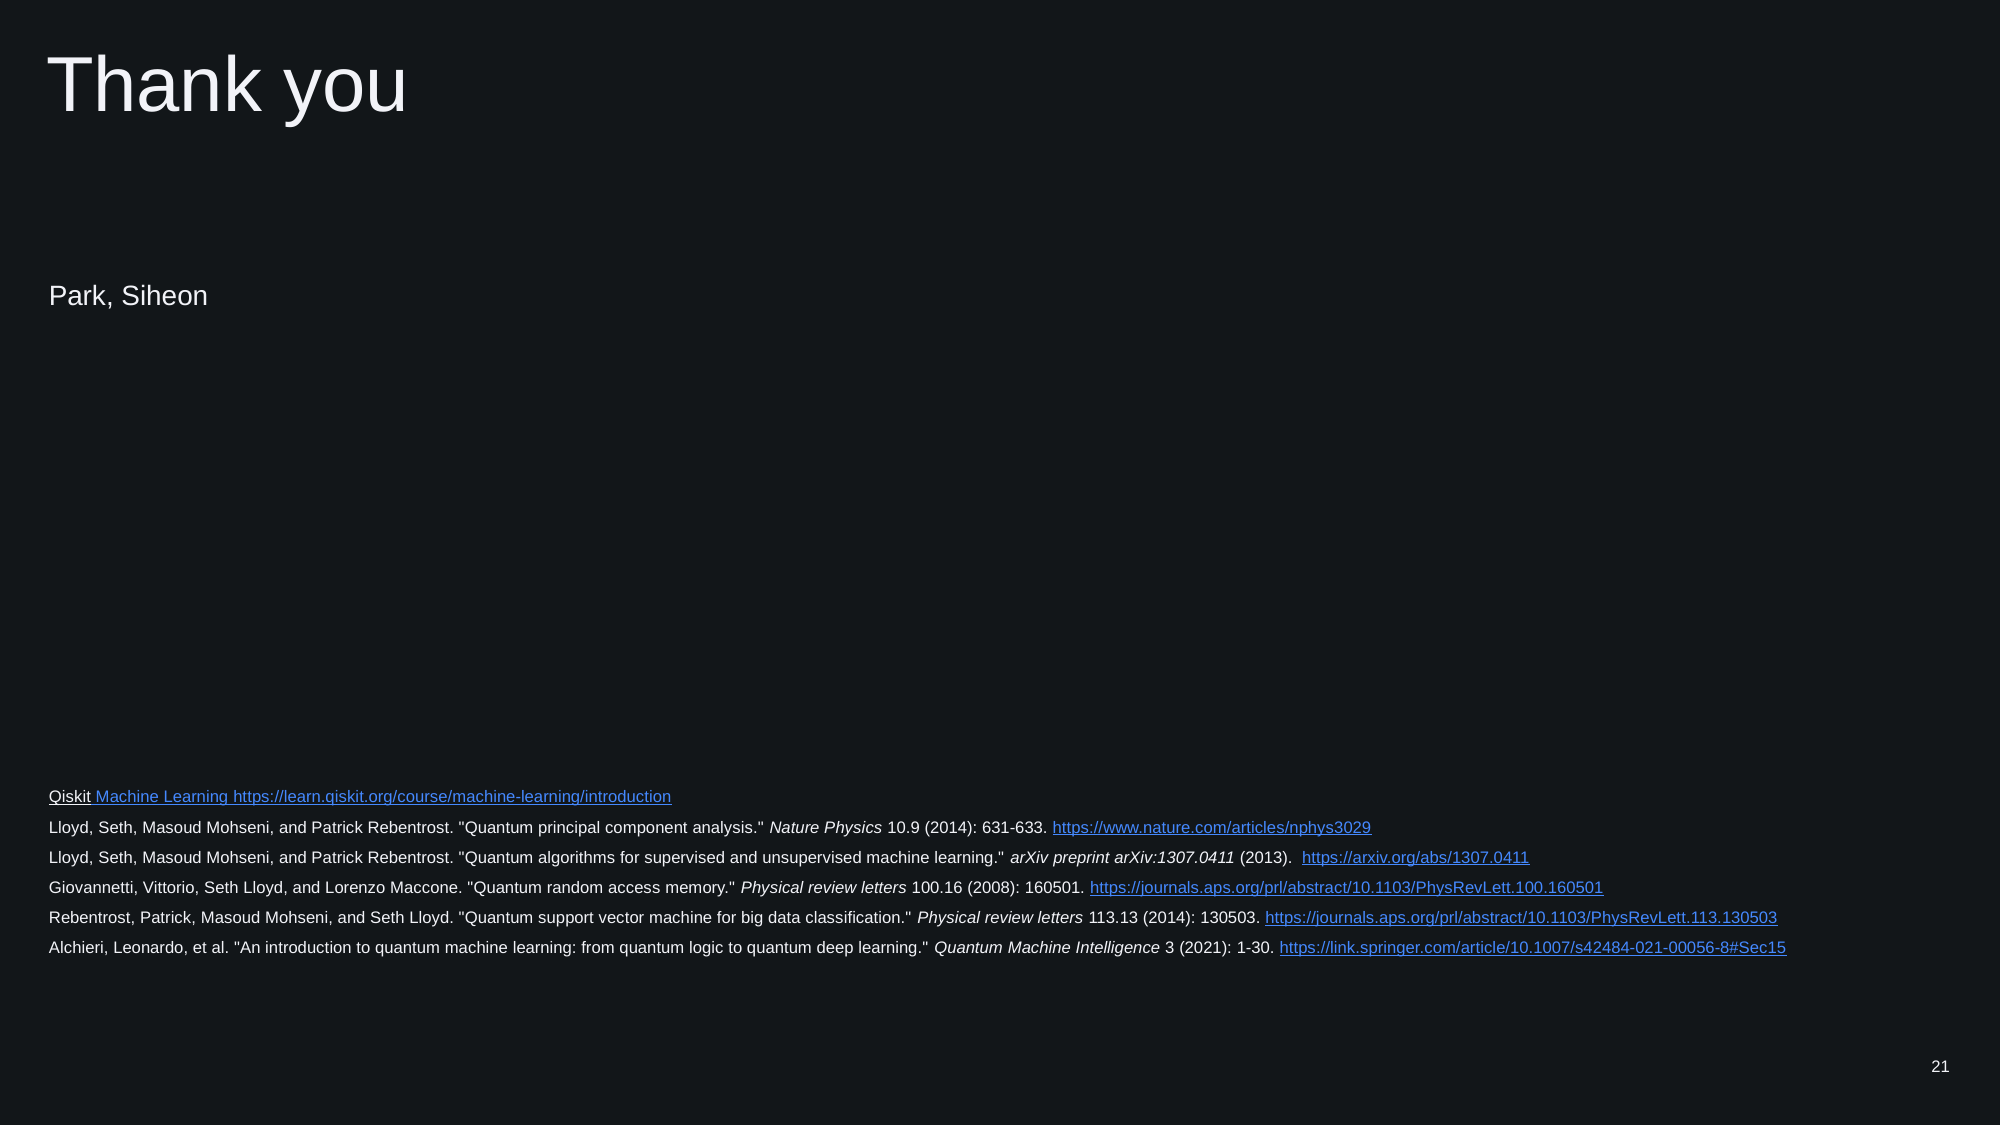

# Thank you
Park, Siheon

Qiskit Machine Learning https://learn.qiskit.org/course/machine-learning/introduction
Lloyd, Seth, Masoud Mohseni, and Patrick Rebentrost. "Quantum principal component analysis." Nature Physics 10.9 (2014): 631-633. https://www.nature.com/articles/nphys3029
Lloyd, Seth, Masoud Mohseni, and Patrick Rebentrost. "Quantum algorithms for supervised and unsupervised machine learning." arXiv preprint arXiv:1307.0411 (2013).  https://arxiv.org/abs/1307.0411
Giovannetti, Vittorio, Seth Lloyd, and Lorenzo Maccone. "Quantum random access memory." Physical review letters 100.16 (2008): 160501. https://journals.aps.org/prl/abstract/10.1103/PhysRevLett.100.160501
Rebentrost, Patrick, Masoud Mohseni, and Seth Lloyd. "Quantum support vector machine for big data classification." Physical review letters 113.13 (2014): 130503. https://journals.aps.org/prl/abstract/10.1103/PhysRevLett.113.130503
Alchieri, Leonardo, et al. "An introduction to quantum machine learning: from quantum logic to quantum deep learning." Quantum Machine Intelligence 3 (2021): 1-30. https://link.springer.com/article/10.1007/s42484-021-00056-8#Sec15

21